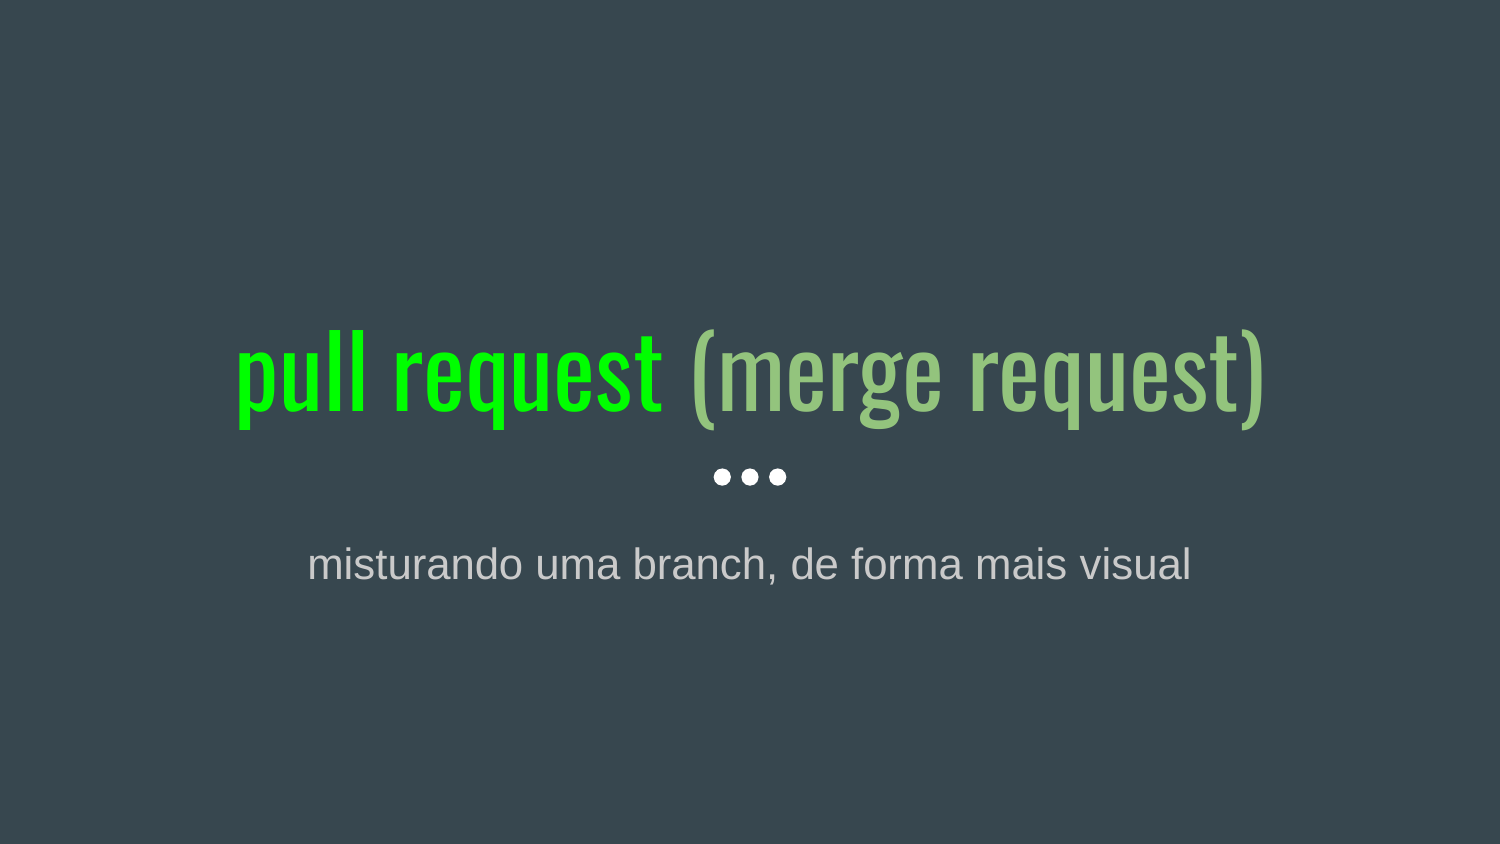

# pull request (merge request)
misturando uma branch, de forma mais visual